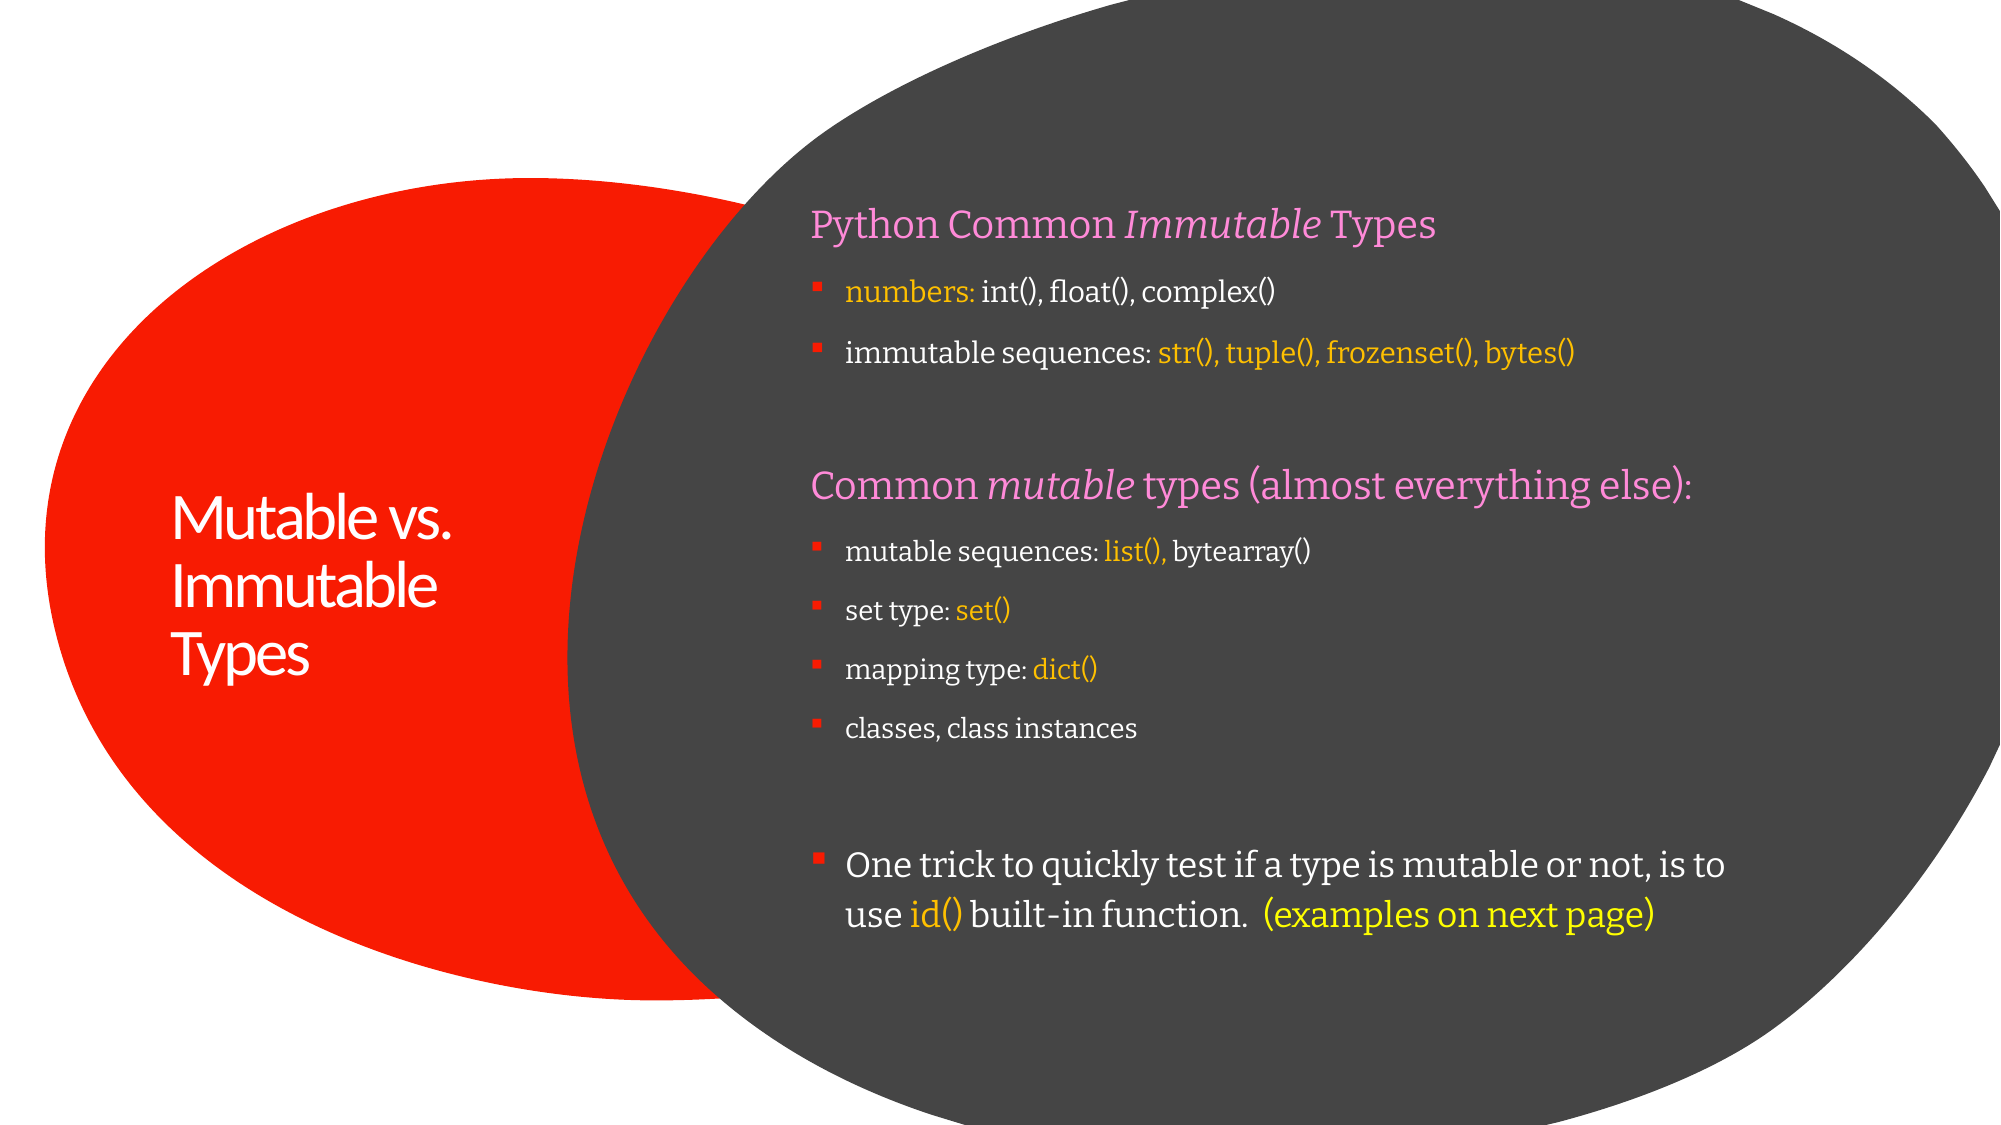

Python Common Immutable Types
numbers: int(), float(), complex()
immutable sequences: str(), tuple(), frozenset(), bytes()

Common mutable types (almost everything else):
mutable sequences: list(), bytearray()
set type: set()
mapping type: dict()
classes, class instances

One trick to quickly test if a type is mutable or not, is to use id() built-in function.  (examples on next page)

# Mutable vs. Immutable Types